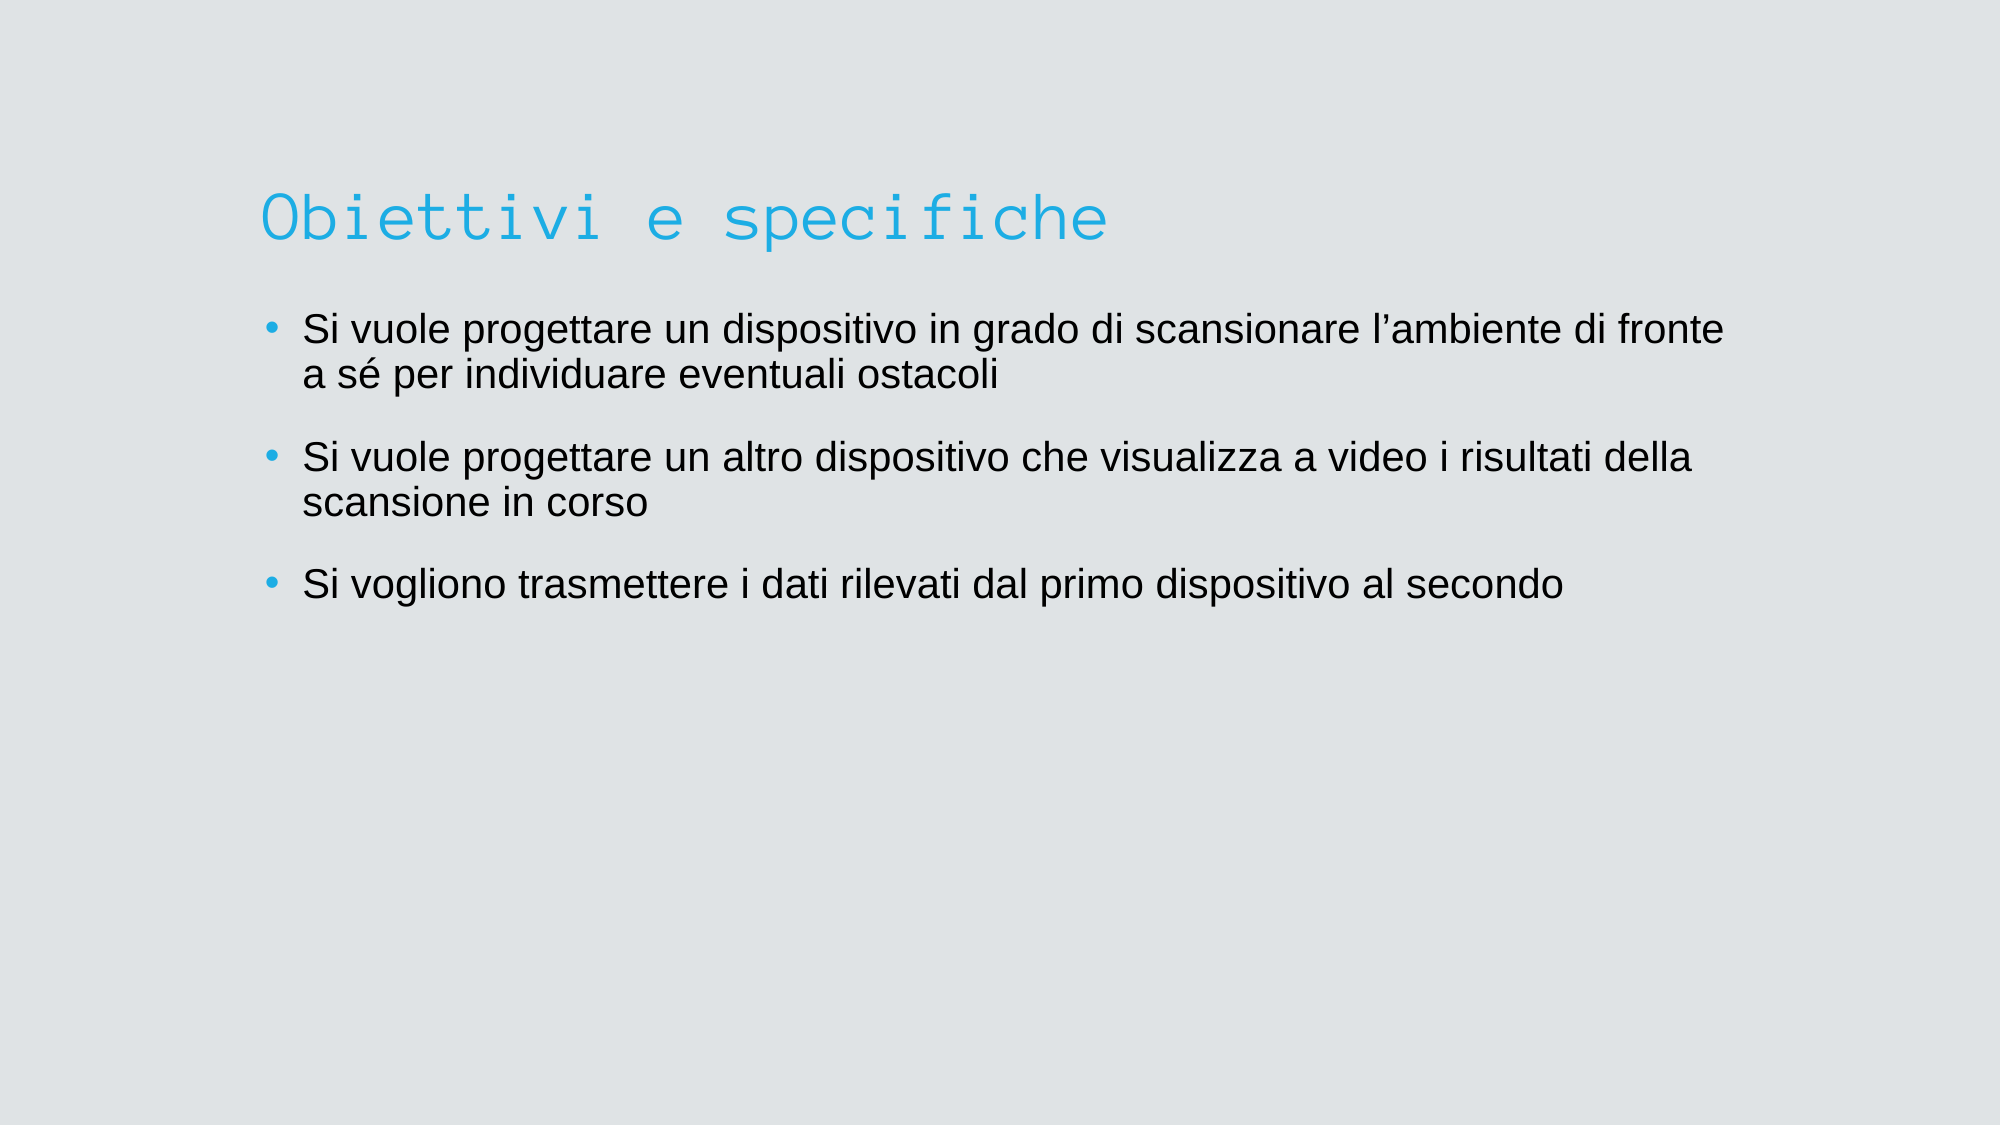

# Obiettivi e specifiche
Si vuole progettare un dispositivo in grado di scansionare l’ambiente di fronte a sé per individuare eventuali ostacoli
Si vuole progettare un altro dispositivo che visualizza a video i risultati della scansione in corso
Si vogliono trasmettere i dati rilevati dal primo dispositivo al secondo